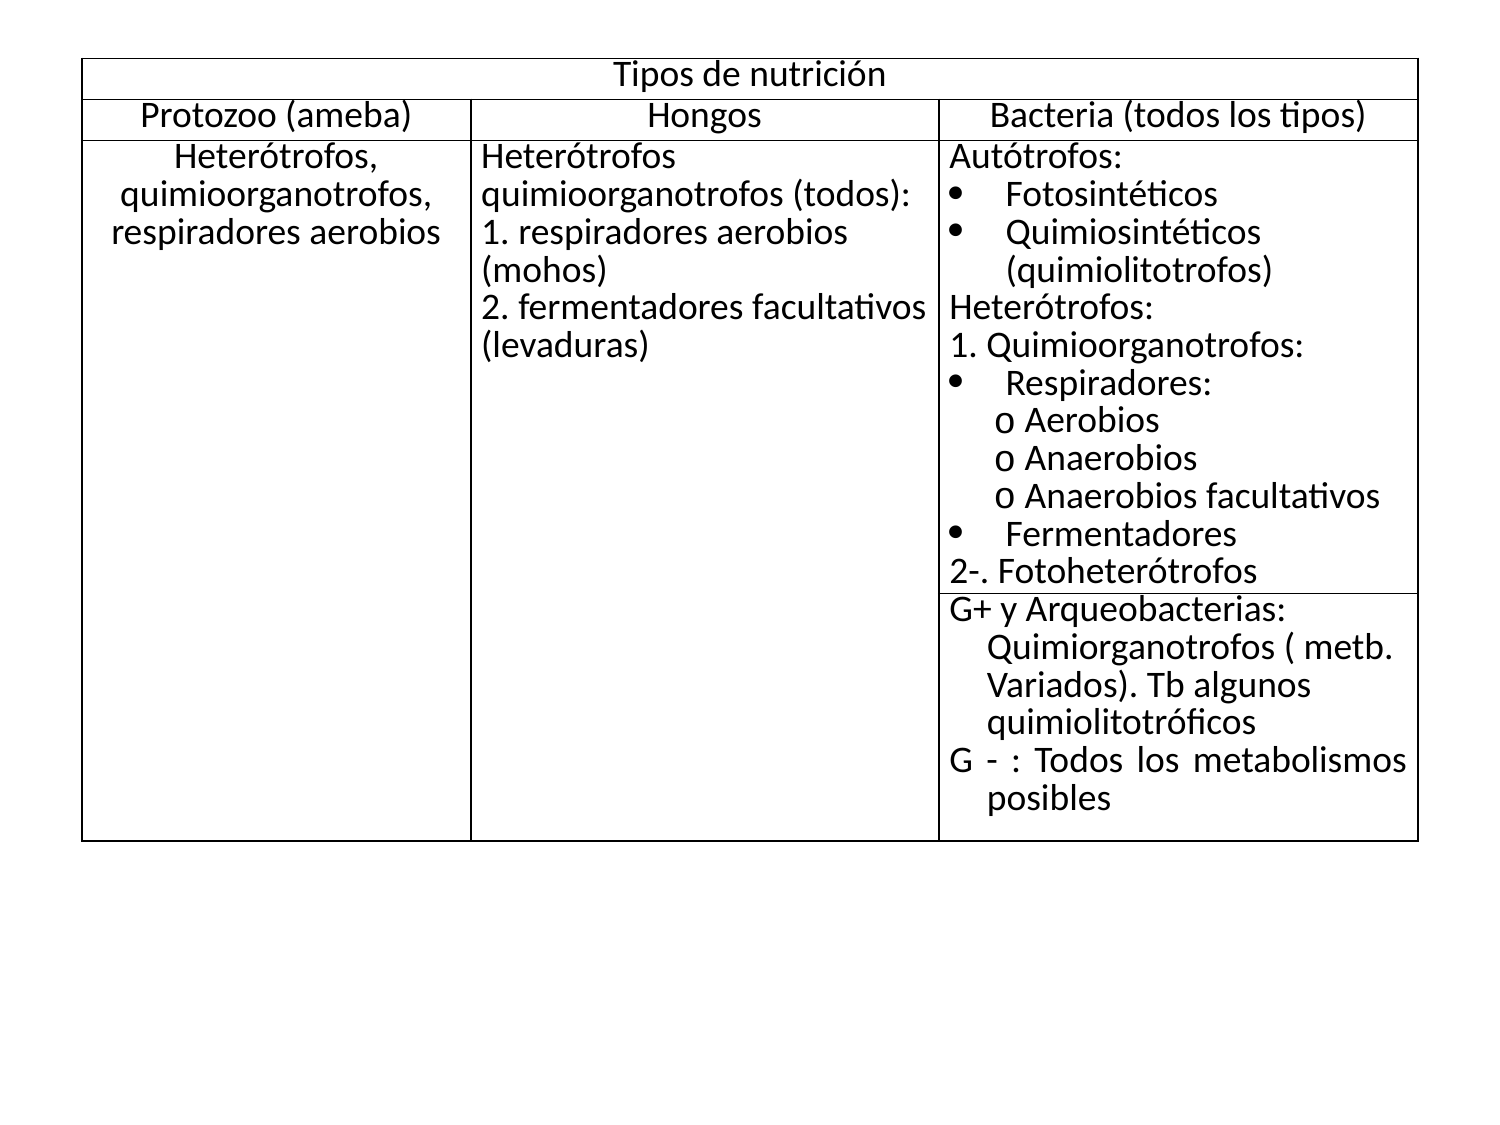

| Tipos de nutrición |  |  |
| --- | --- | --- |
| Protozoo (ameba) | Hongos | Bacteria (todos los tipos) |
| Heterótrofos, quimioorganotrofos, respiradores aerobios | Heterótrofos quimioorganotrofos (todos): 1. respiradores aerobios (mohos) 2. fermentadores facultativos (levaduras) | Autótrofos: Fotosintéticos Quimiosintéticos (quimiolitotrofos) Heterótrofos: 1. Quimioorganotrofos: Respiradores: Aerobios Anaerobios Anaerobios facultativos Fermentadores 2-. Fotoheterótrofos |
|  |  | G+ y Arqueobacterias: Quimiorganotrofos ( metb. Variados). Tb algunos quimiolitotróficos G - : Todos los metabolismos posibles |